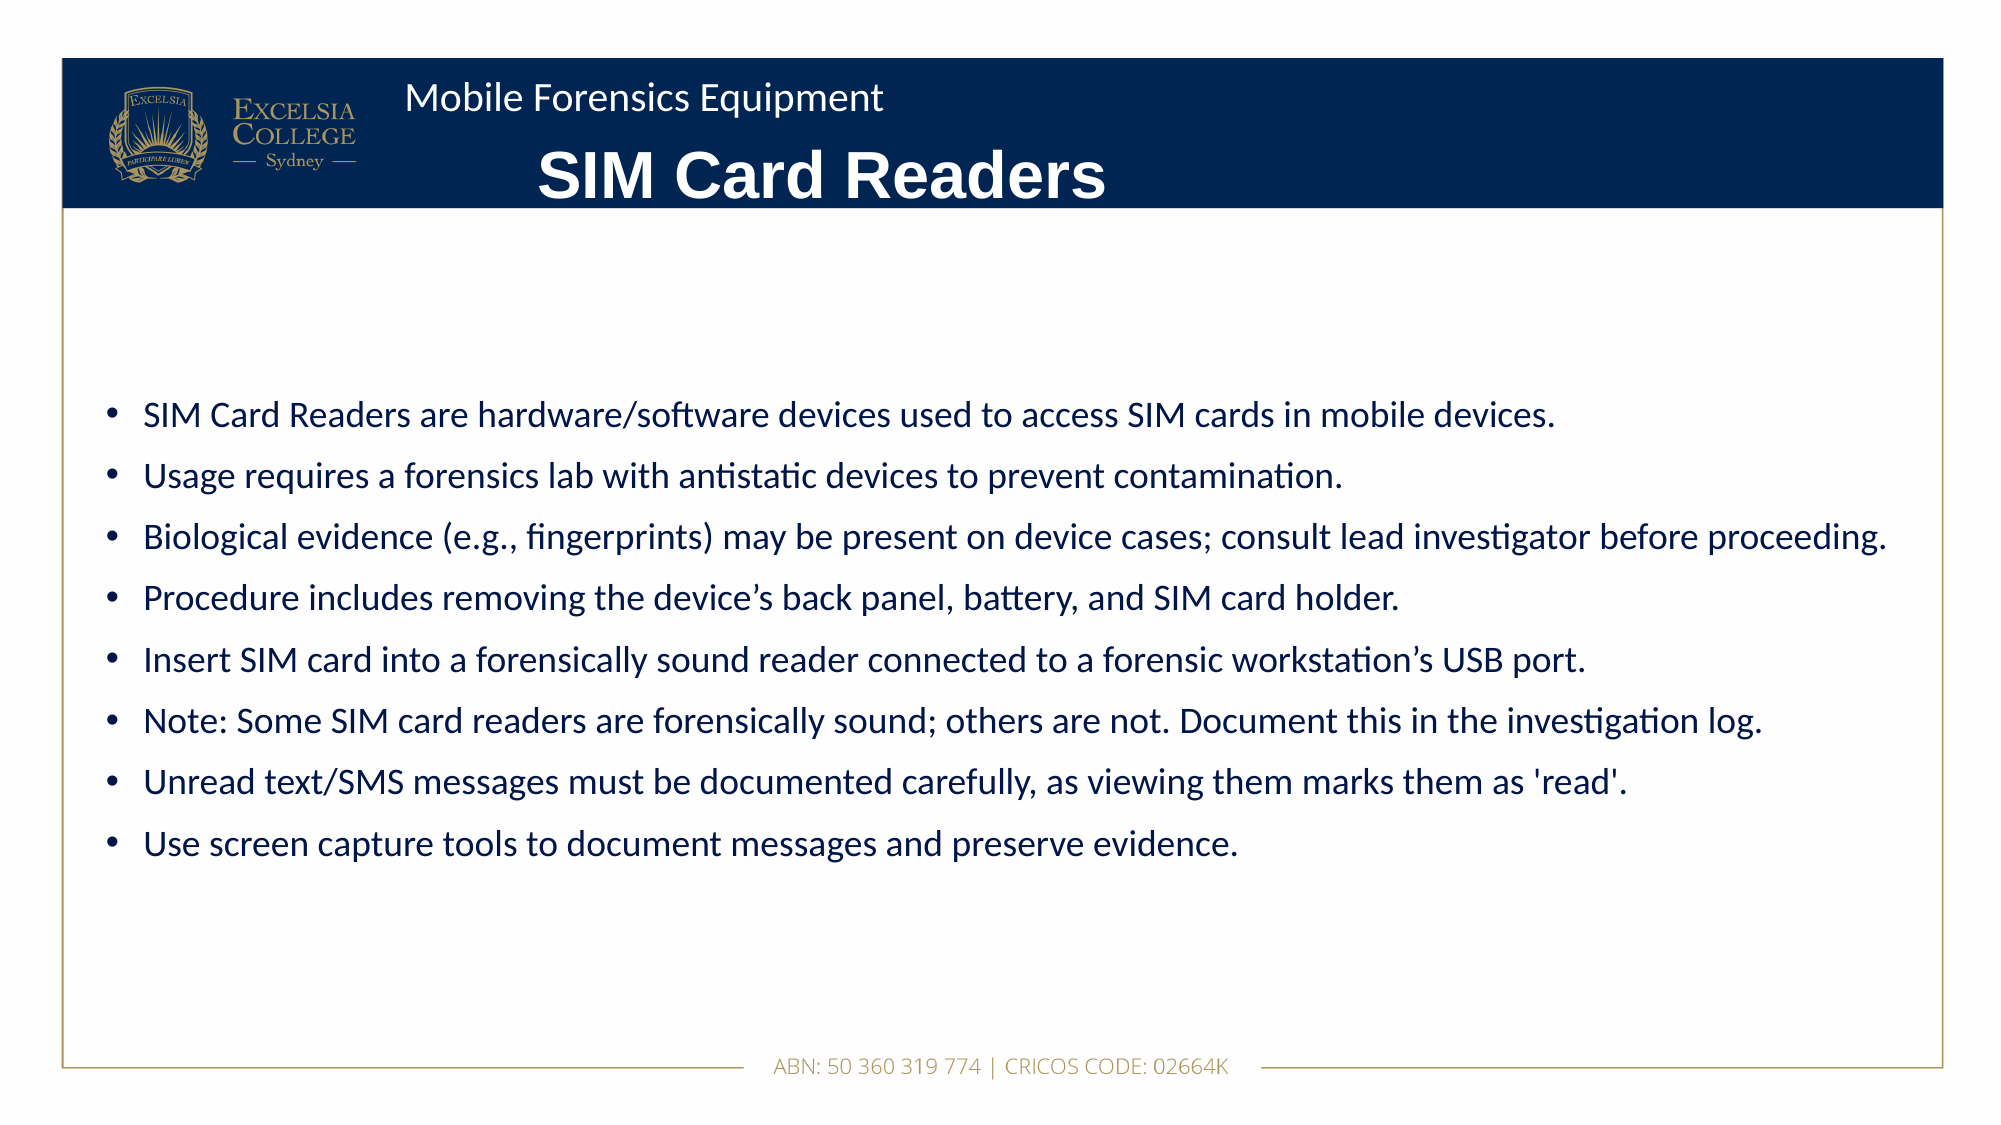

# Mobile Forensics Equipment
SIM Card Readers
SIM Card Readers are hardware/software devices used to access SIM cards in mobile devices.
Usage requires a forensics lab with antistatic devices to prevent contamination.
Biological evidence (e.g., fingerprints) may be present on device cases; consult lead investigator before proceeding.
Procedure includes removing the device’s back panel, battery, and SIM card holder.
Insert SIM card into a forensically sound reader connected to a forensic workstation’s USB port.
Note: Some SIM card readers are forensically sound; others are not. Document this in the investigation log.
Unread text/SMS messages must be documented carefully, as viewing them marks them as 'read'.
Use screen capture tools to document messages and preserve evidence.